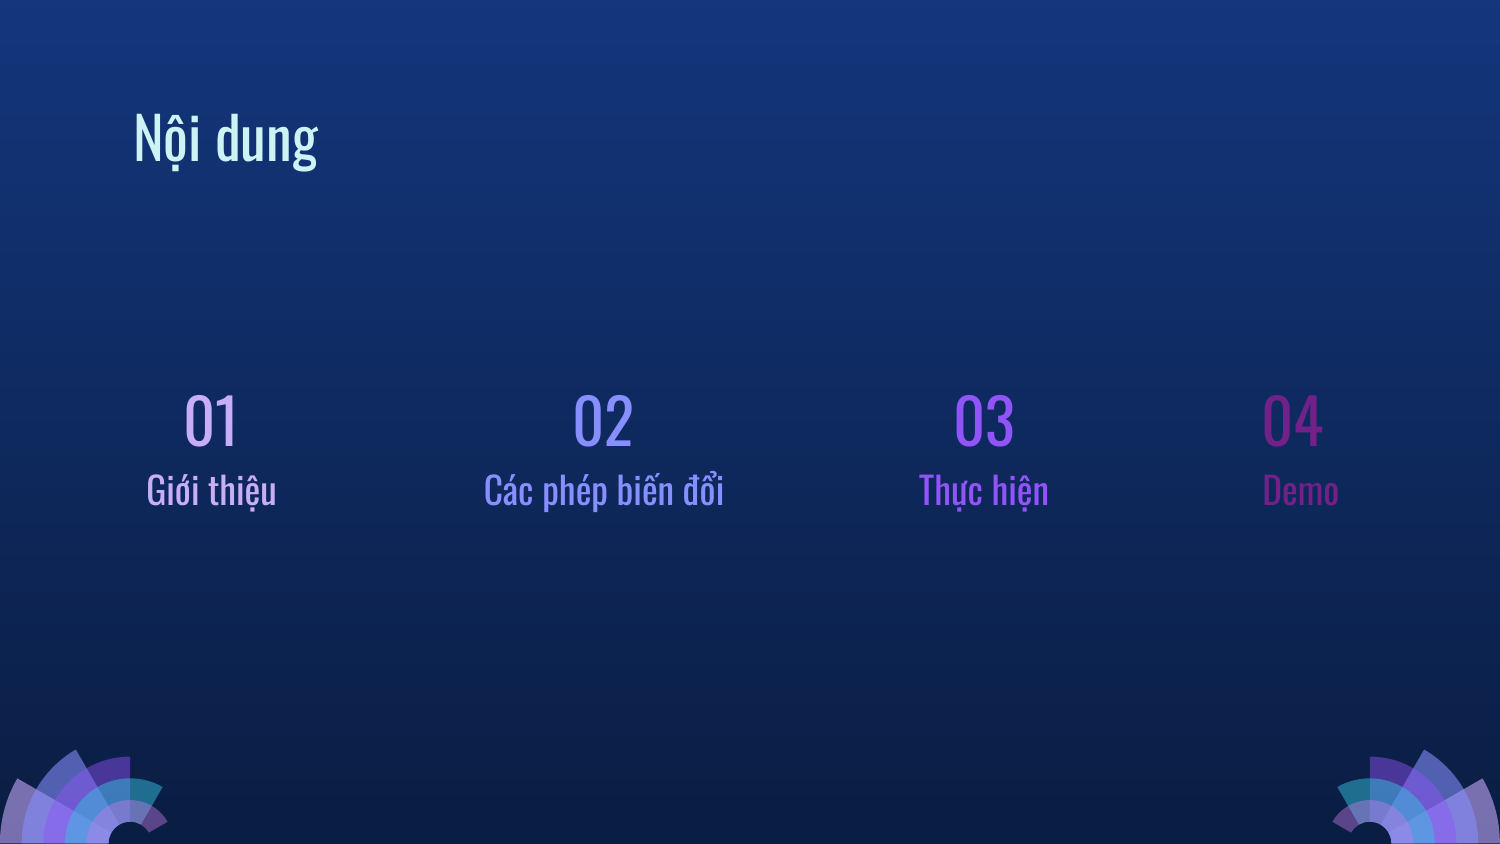

# Nội dung
01
02
03
04
Giới thiệu
Các phép biến đổi
Thực hiện
Demo